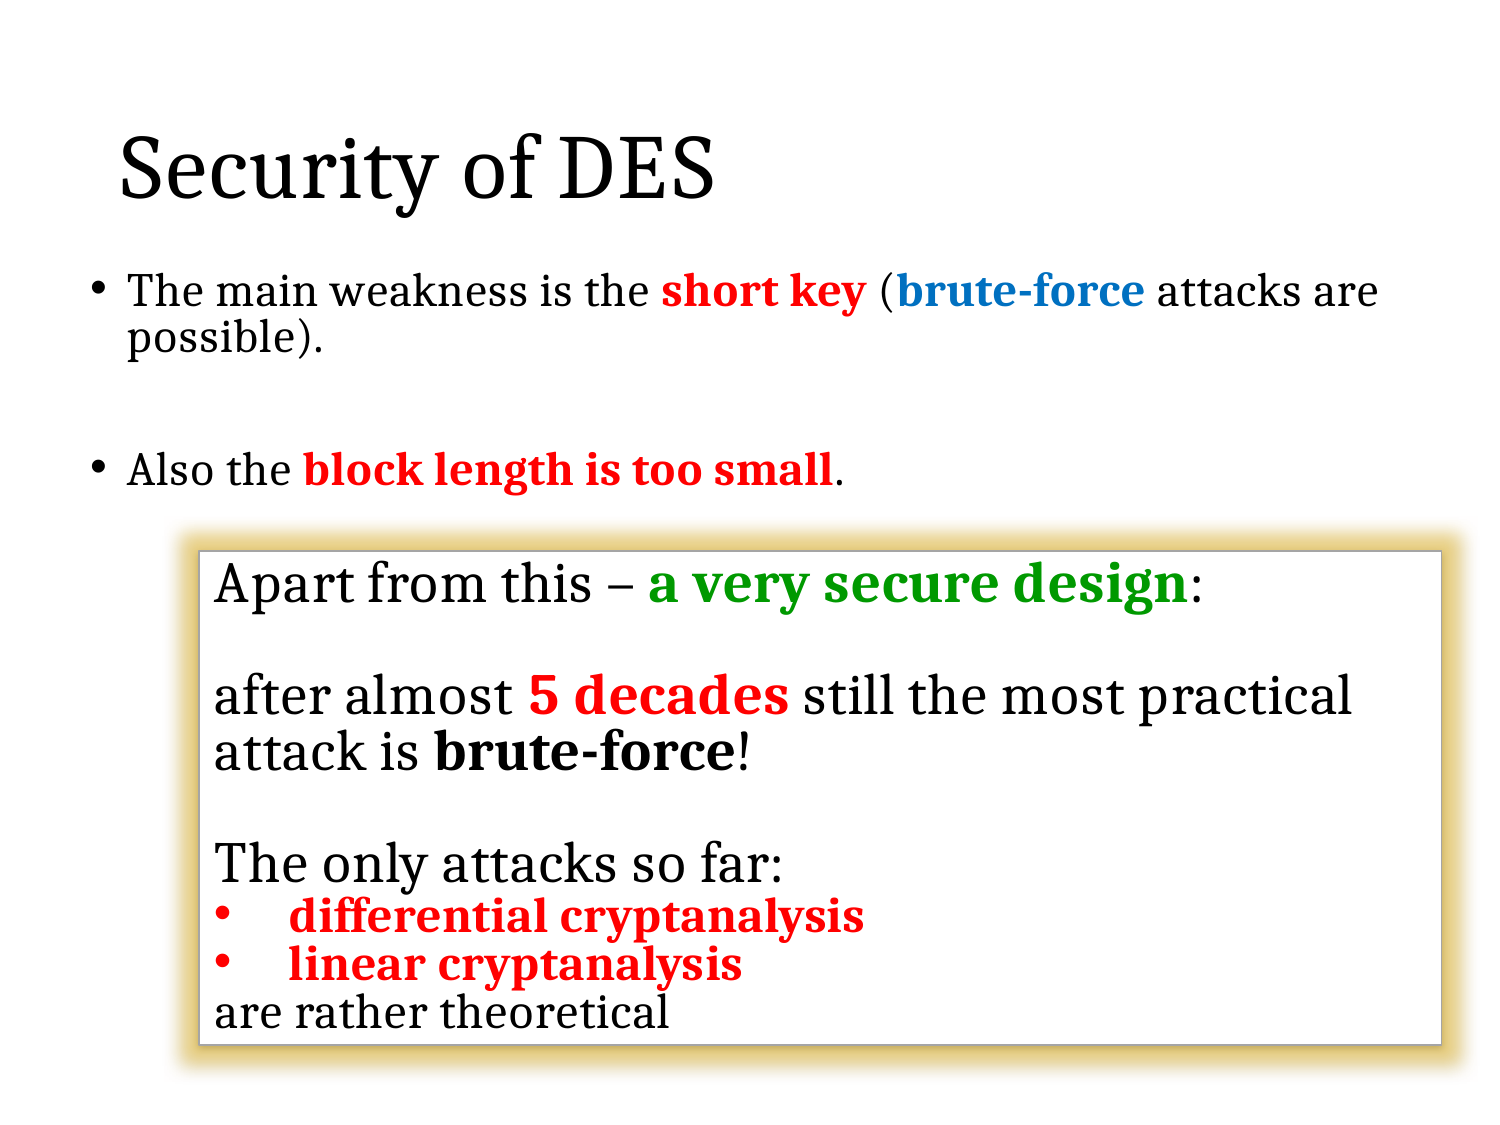

# Security of DES
The main weakness is the short key (brute-force attacks are possible).

Also the block length is too small.

Apart from this – a very secure design:
after almost 5 decades still the most practical attack is brute-force!

The only attacks so far:
differential cryptanalysis
linear cryptanalysis
are rather theoretical